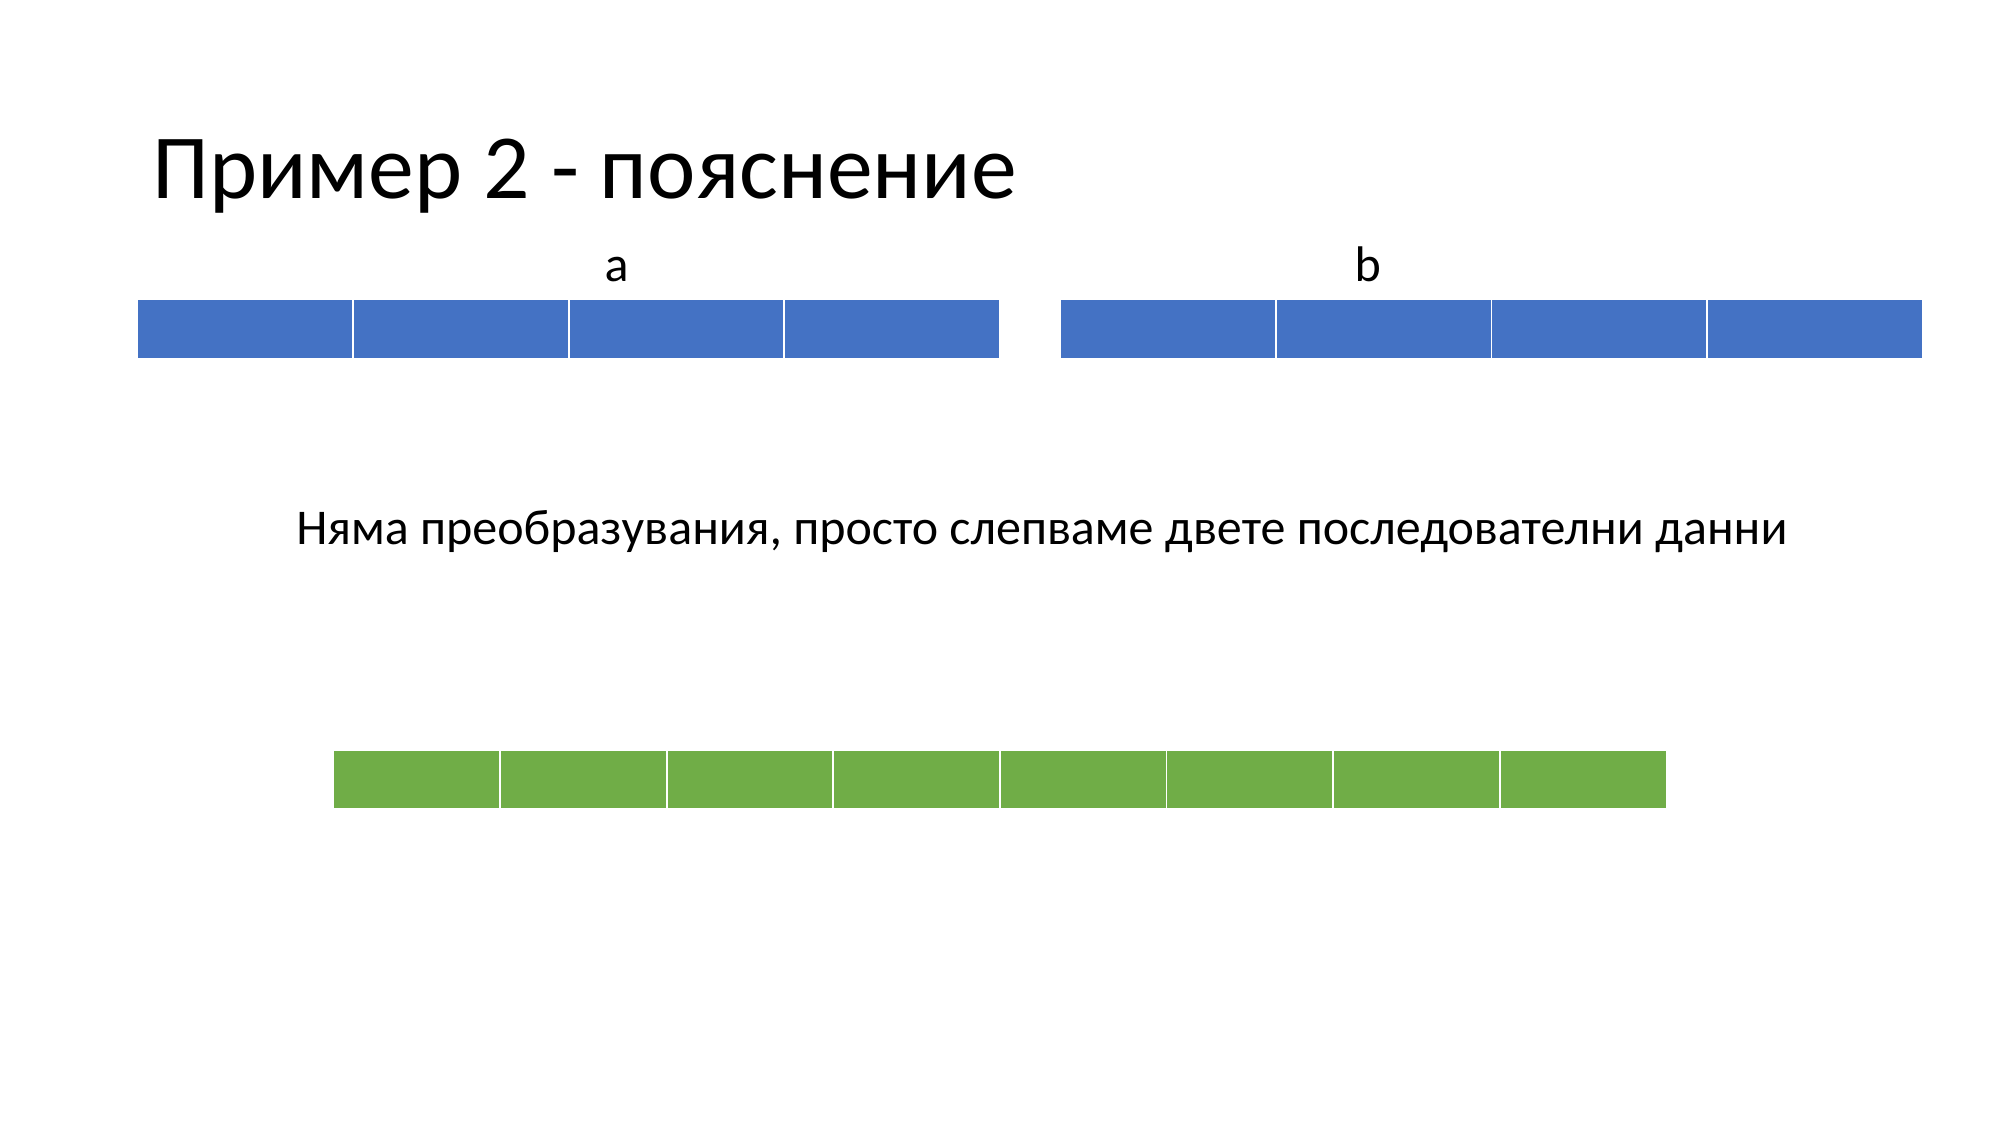

# Пример 2 - пояснение
а					b
|  |  |  |  |
| --- | --- | --- | --- |
|  |  |  |  |
| --- | --- | --- | --- |
Няма преобразувания, просто слепваме двете последователни данни
|  |  |  |  |  |  |  |  |
| --- | --- | --- | --- | --- | --- | --- | --- |